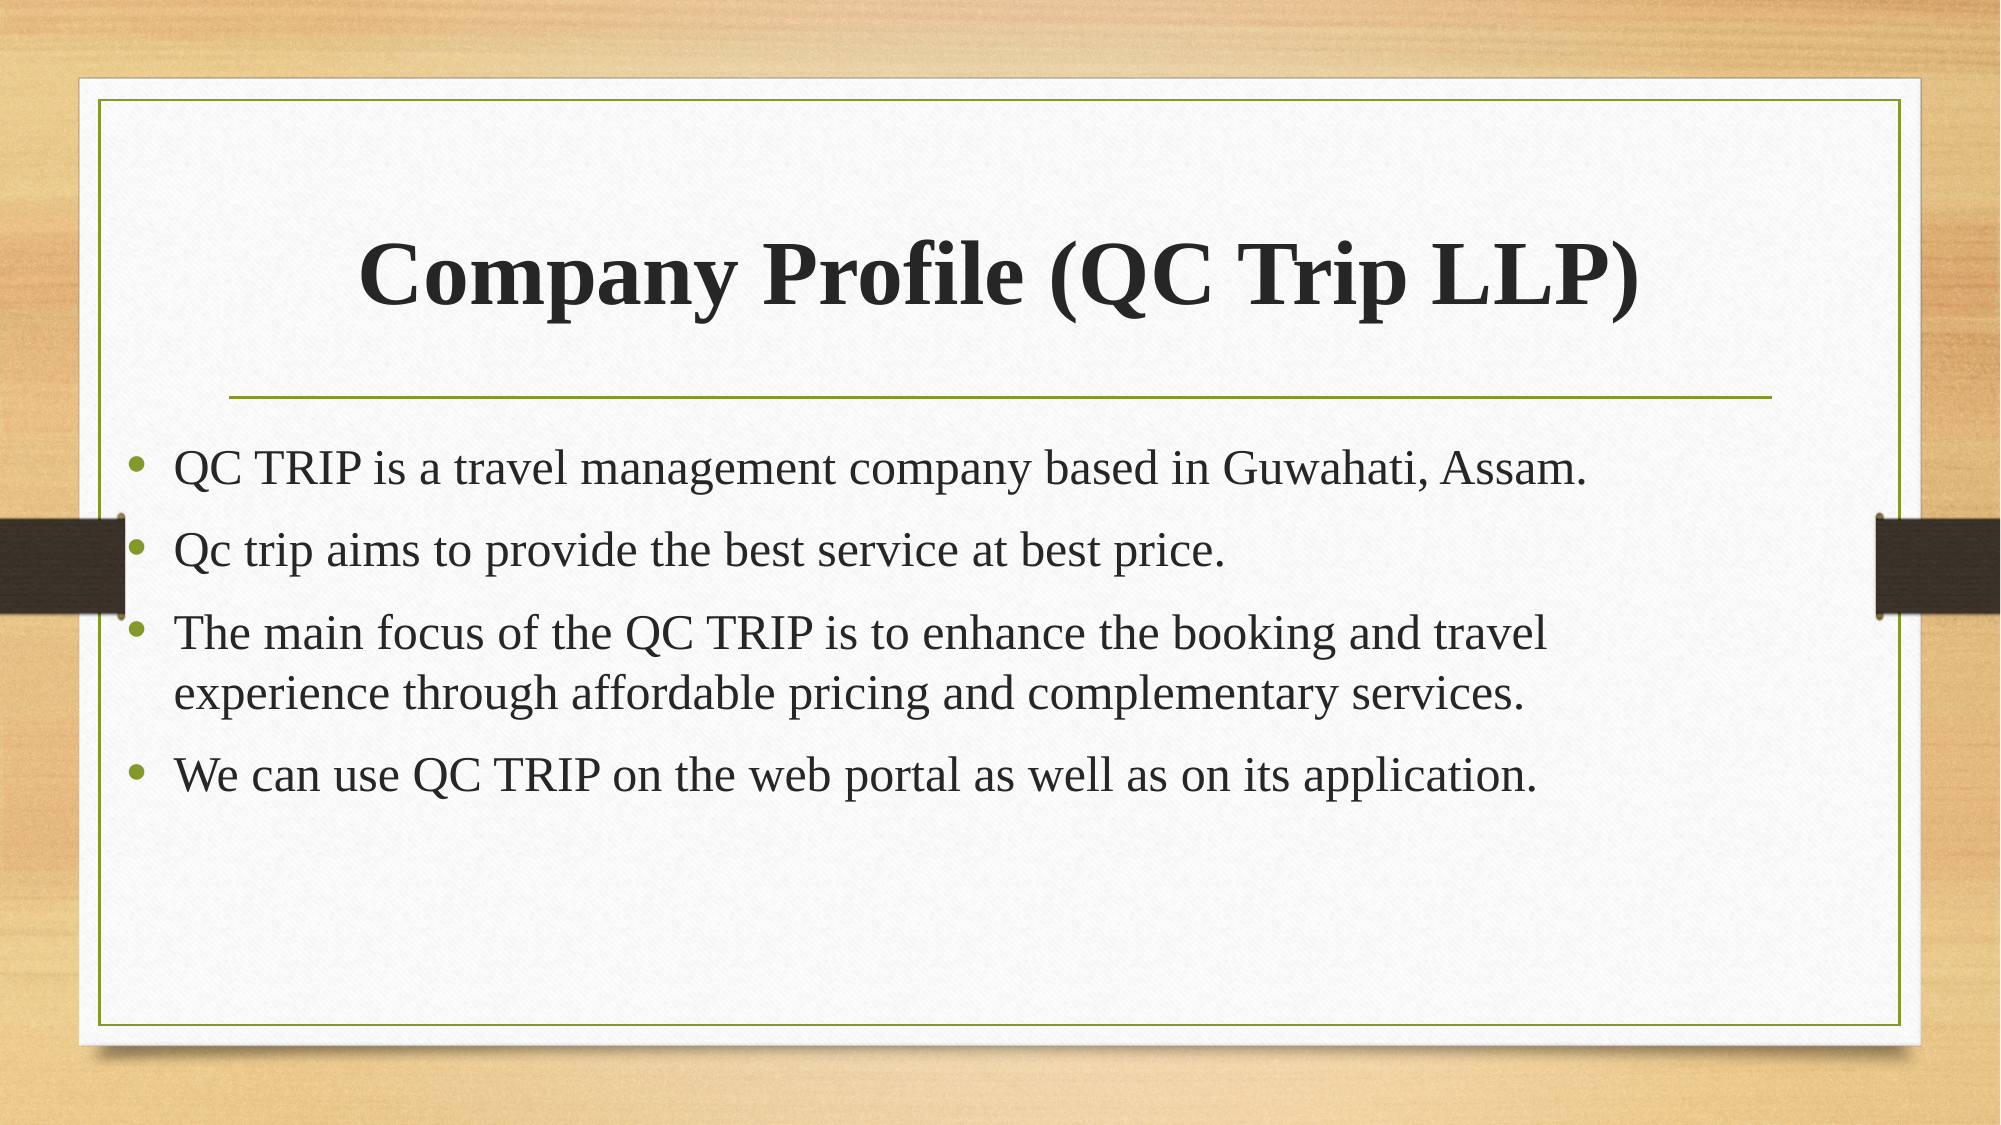

# Company Profile (QC Trip LLP)
QC TRIP is a travel management company based in Guwahati, Assam.
Qc trip aims to provide the best service at best price.
The main focus of the QC TRIP is to enhance the booking and travel experience through affordable pricing and complementary services.
We can use QC TRIP on the web portal as well as on its application.